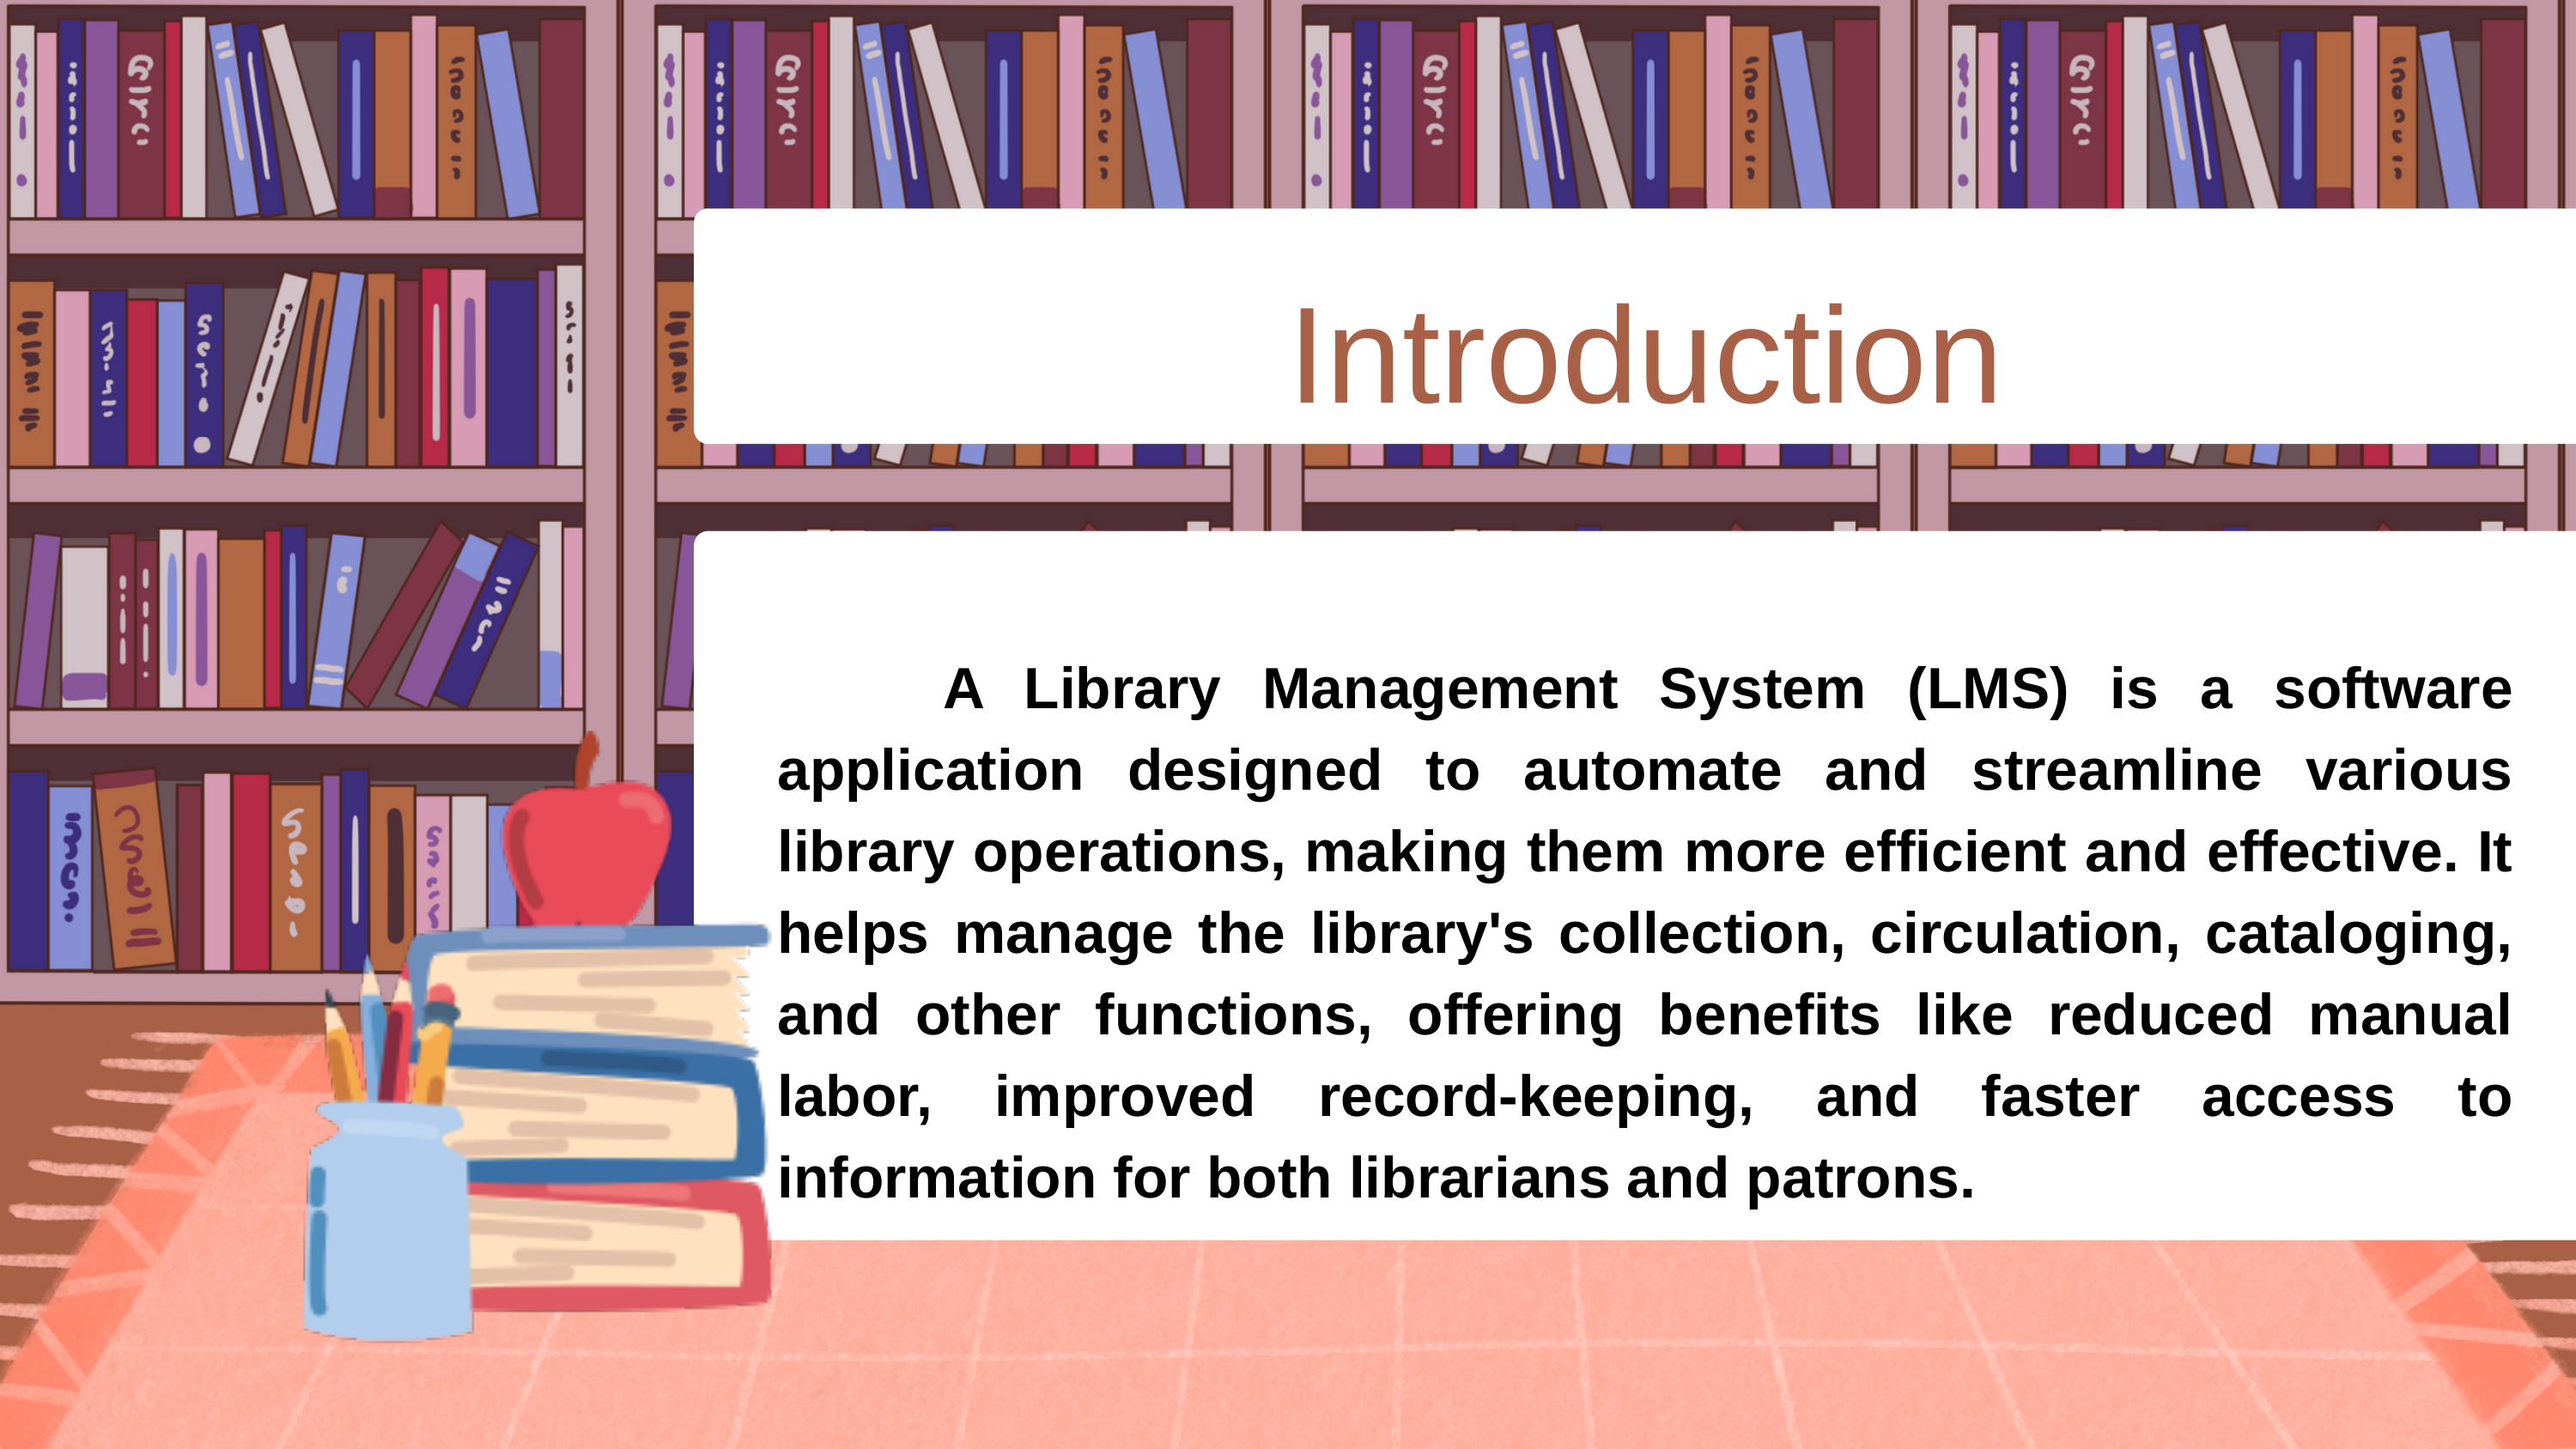

Introduction
    A Library Management System (LMS) is a software application designed to automate and streamline various library operations, making them more efficient and effective. It helps manage the library's collection, circulation, cataloging, and other functions, offering benefits like reduced manual labor, improved record-keeping, and faster access to information for both librarians and patrons.